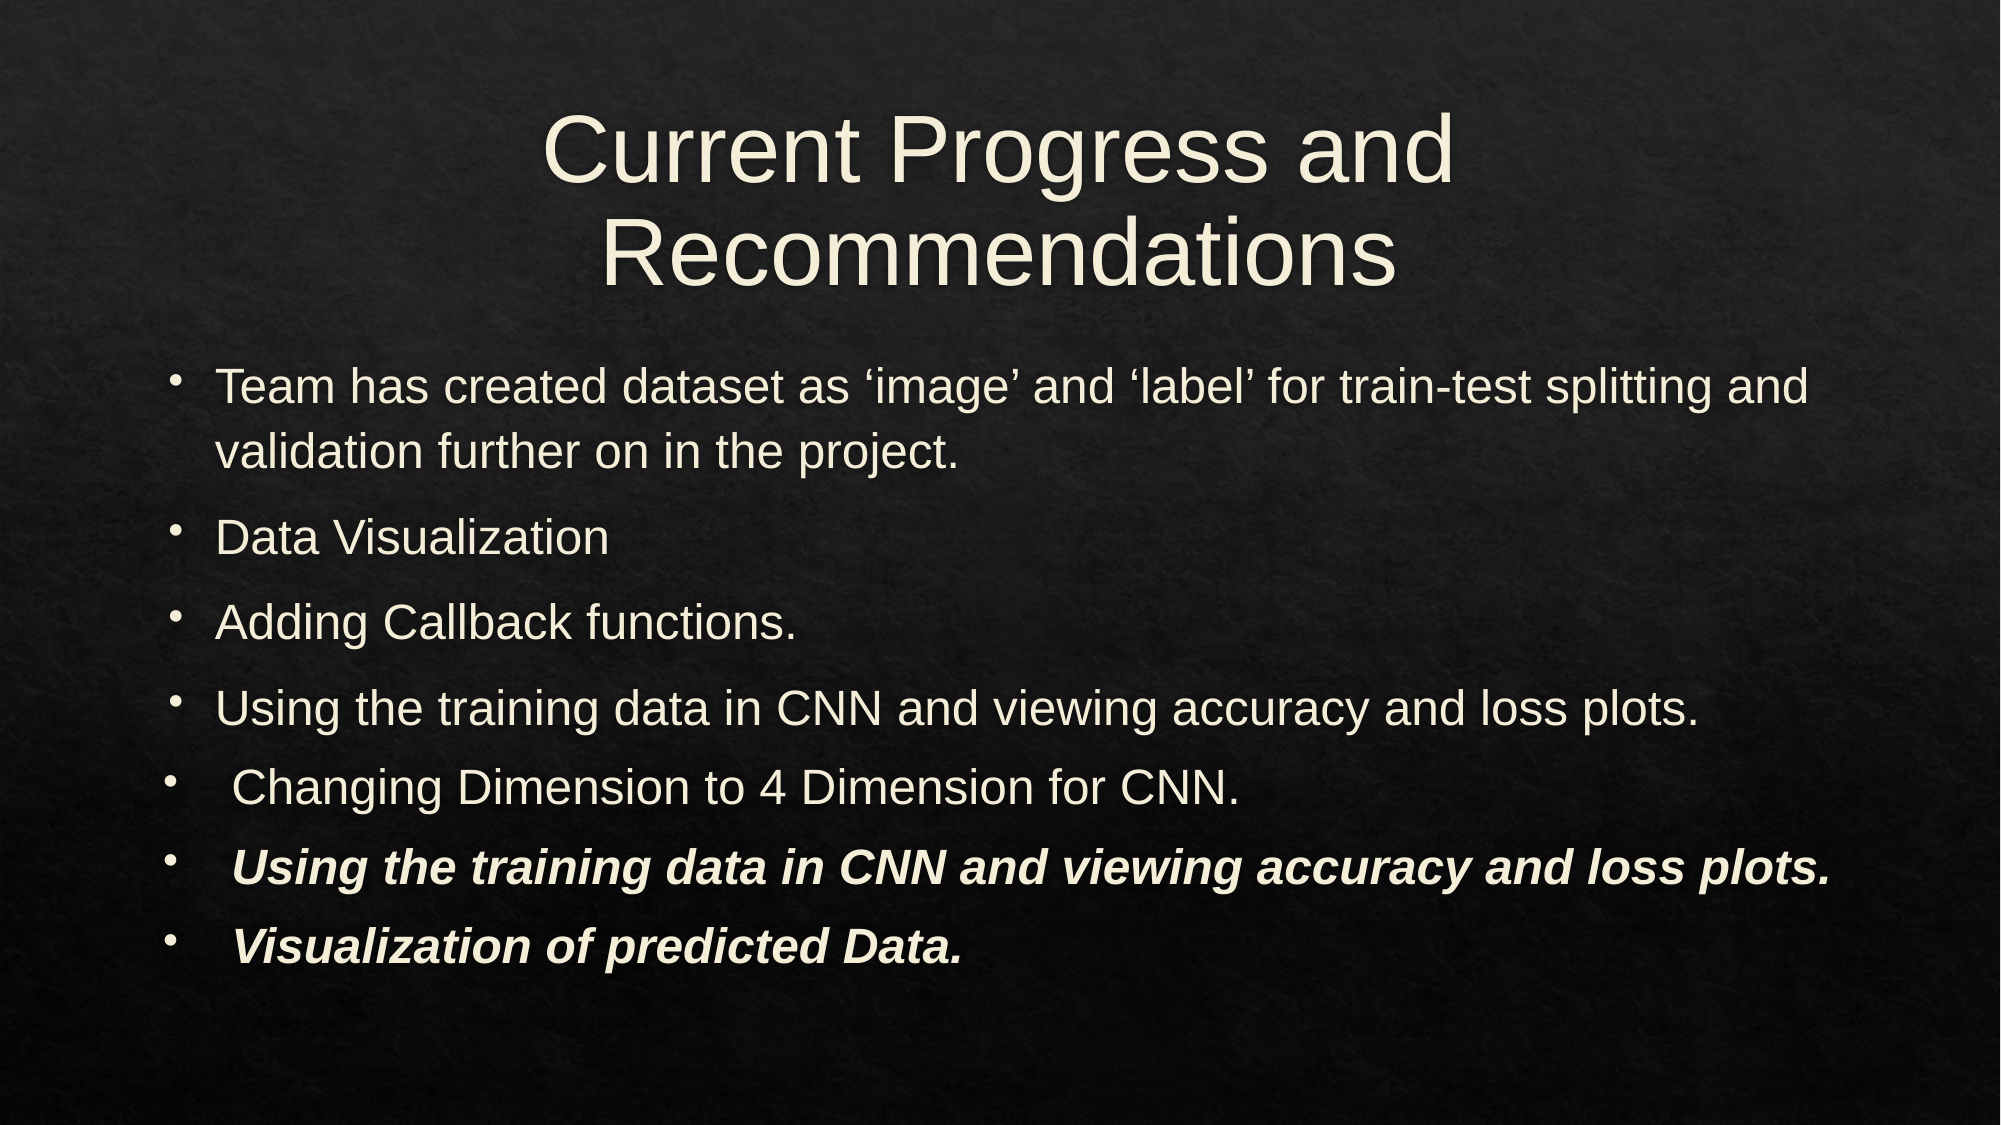

# Current Progress and Recommendations
Team has created dataset as ‘image’ and ‘label’ for train-test splitting and validation further on in the project.
Data Visualization
Adding Callback functions.
Using the training data in CNN and viewing accuracy and loss plots.
Changing Dimension to 4 Dimension for CNN.
Using the training data in CNN and viewing accuracy and loss plots.
Visualization of predicted Data.